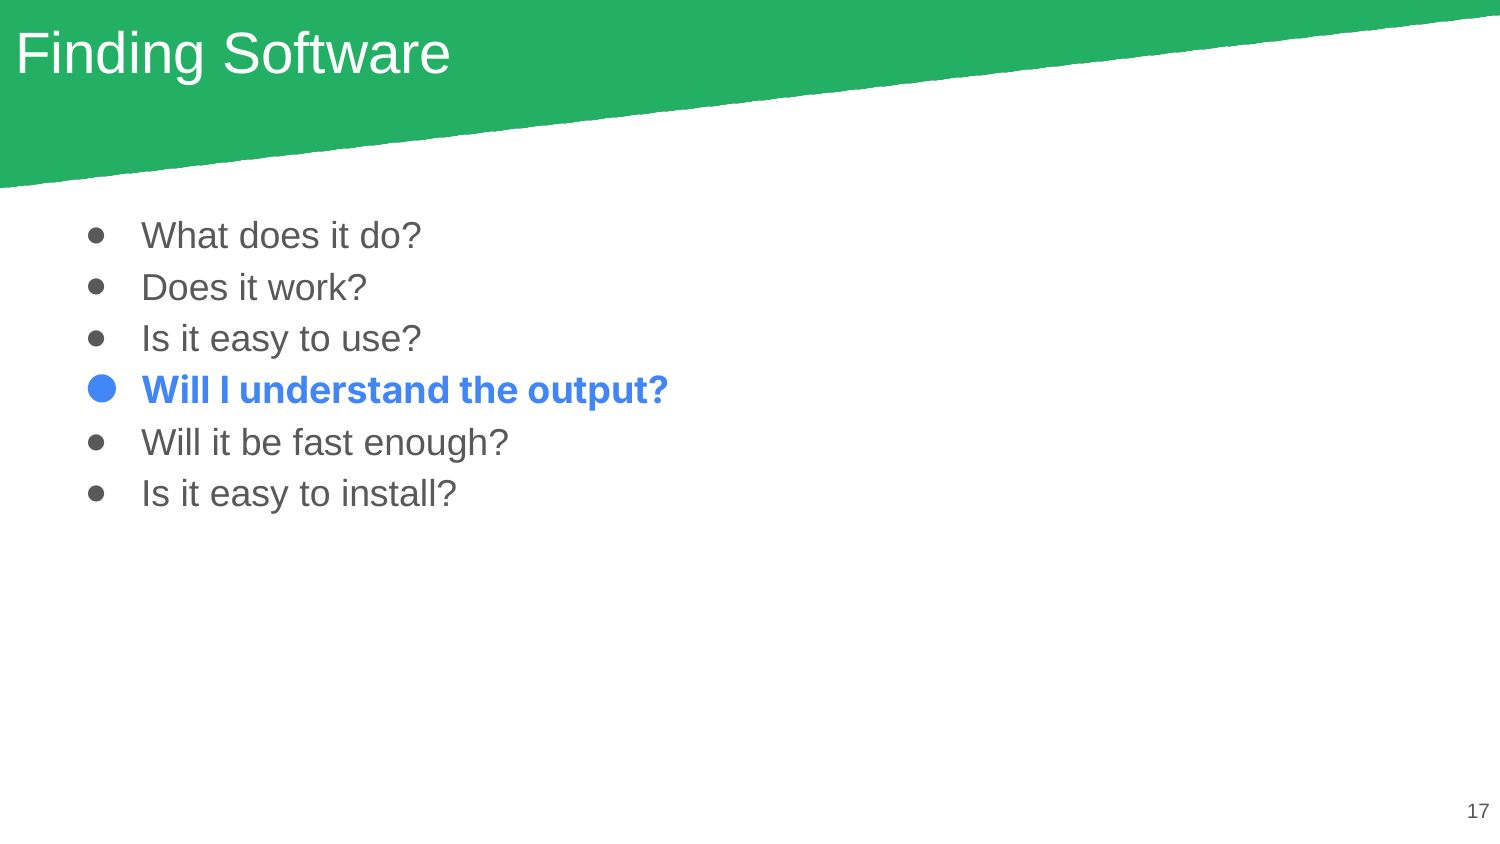

# Finding Software
What does it do?
Does it work?
Is it easy to use?
Will I understand the output?
Will it be fast enough?
Is it easy to install?
17